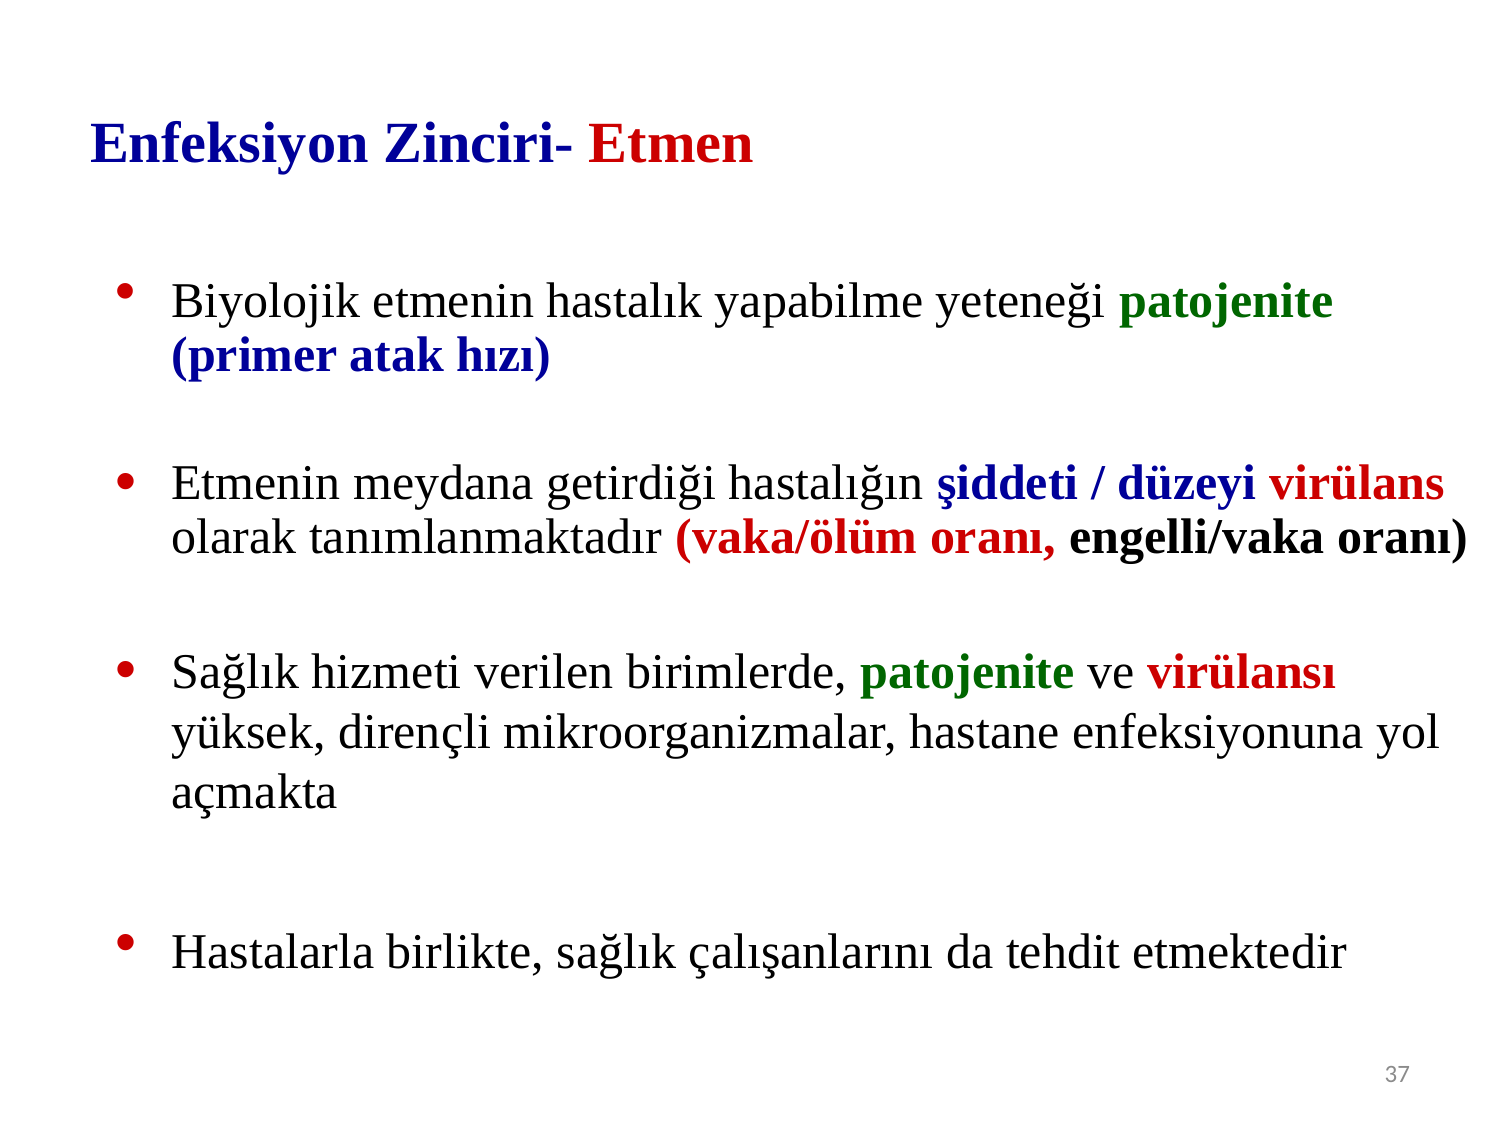

Enfeksiyon Zinciri- Etmen
Biyolojik etmenin hastalık yapabilme yeteneği patojenite (primer atak hızı)

Etmenin meydana getirdiği hastalığın şiddeti / düzeyi virülans olarak tanımlanmaktadır (vaka/ölüm oranı, engelli/vaka oranı)

Sağlık hizmeti verilen birimlerde, patojenite ve virülansı yüksek, dirençli mikroorganizmalar, hastane enfeksiyonuna yol açmakta

Hastalarla birlikte, sağlık çalışanlarını da tehdit etmektedir
37